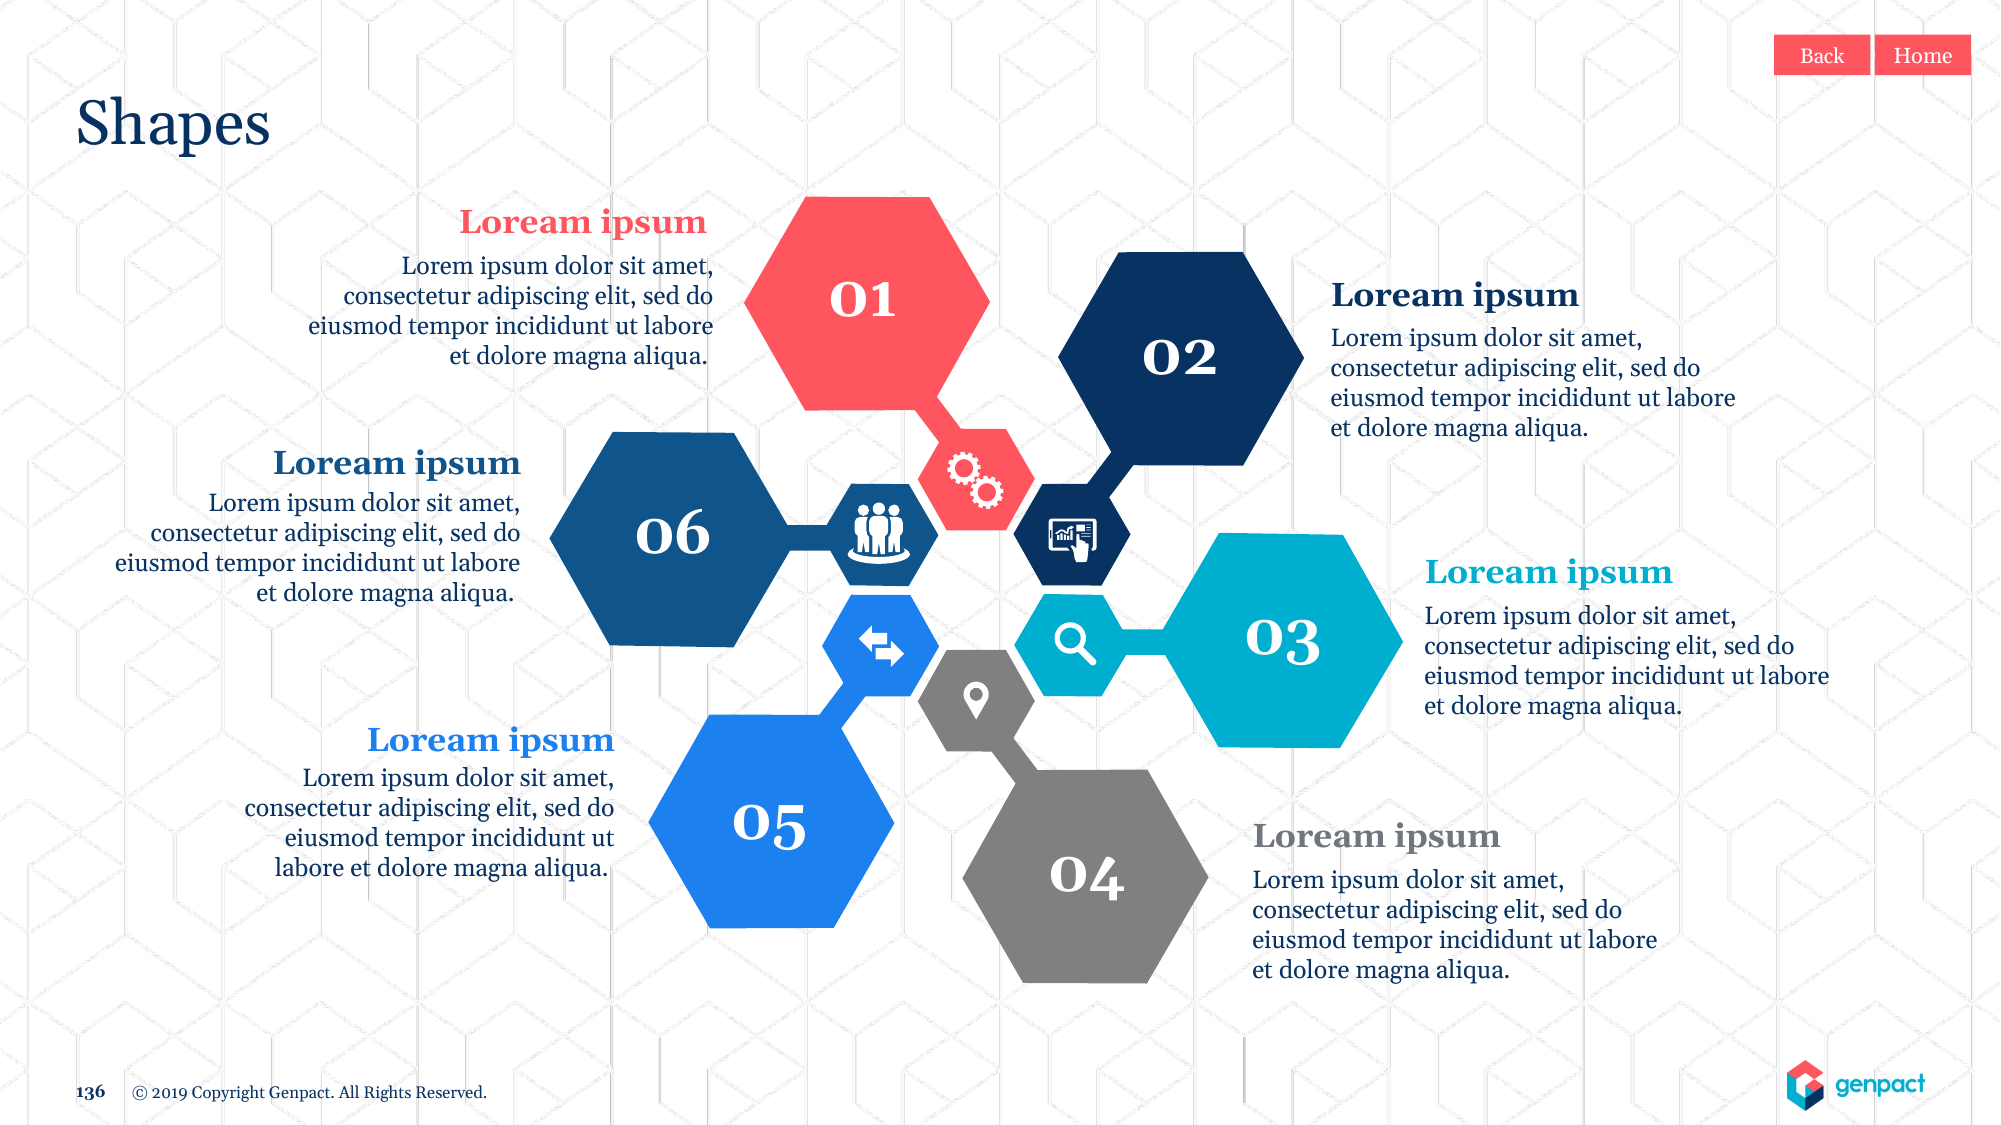

Back
Home
# Shapes
Loream ipsum

Lorem ipsum dolor sit amet, consectetur adipiscing elit, sed do eiusmod tempor incididunt ut labore et dolore magna aliqua.

01
Loream ipsum
Lorem ipsum dolor sit amet, consectetur adipiscing elit, sed do eiusmod tempor incididunt ut labore et dolore magna aliqua.
02

Loream ipsum

Lorem ipsum dolor sit amet, consectetur adipiscing elit, sed do eiusmod tempor incididunt ut labore et dolore magna aliqua.

06

Loream ipsum
Lorem ipsum dolor sit amet, consectetur adipiscing elit, sed do eiusmod tempor incididunt ut labore et dolore magna aliqua.

03

Loream ipsum
Lorem ipsum dolor sit amet, consectetur adipiscing elit, sed do eiusmod tempor incididunt ut labore et dolore magna aliqua.
05
Loream ipsum
04
Lorem ipsum dolor sit amet, consectetur adipiscing elit, sed do eiusmod tempor incididunt ut labore et dolore magna aliqua.